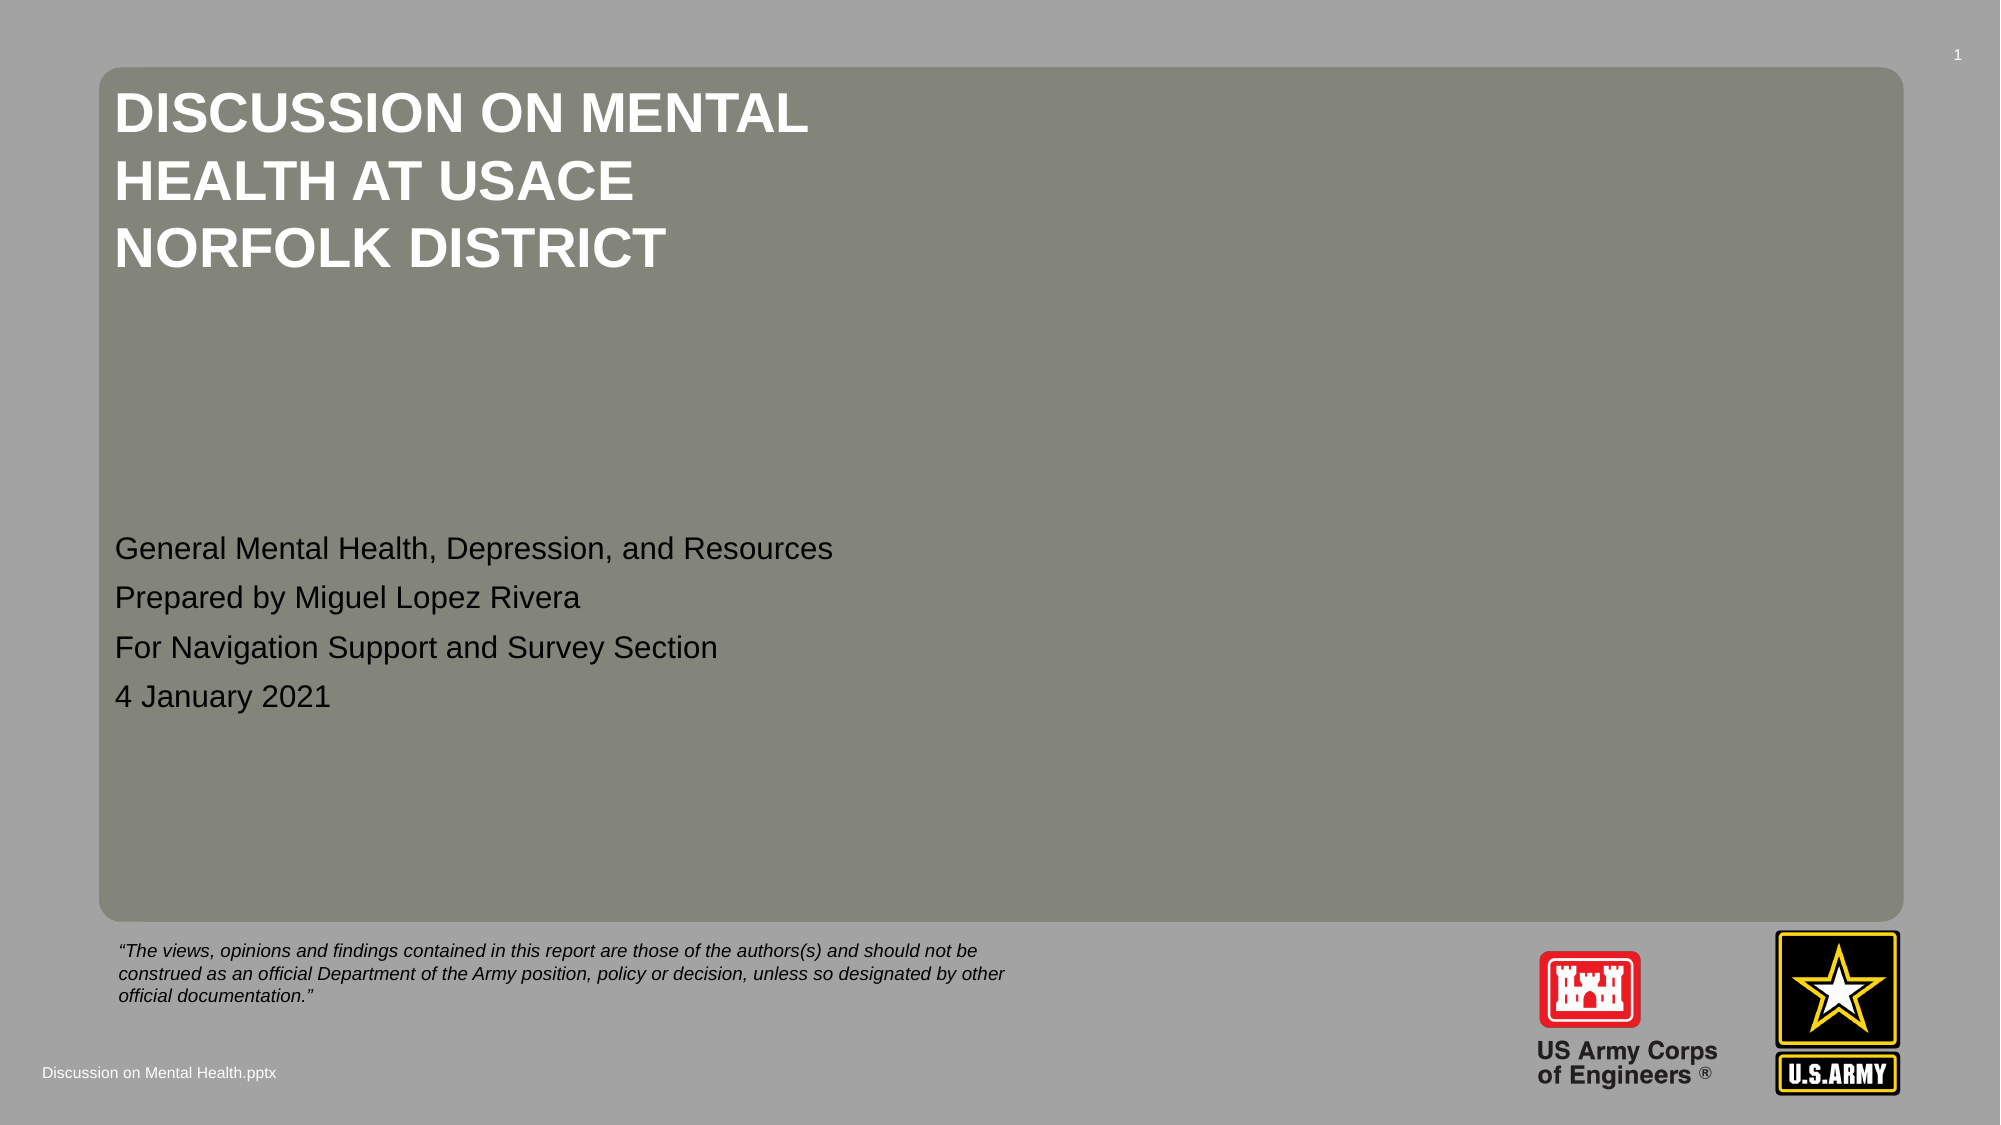

1
# Discussion on Mental Health at USACE Norfolk District
General Mental Health, Depression, and Resources
Prepared by Miguel Lopez Rivera
For Navigation Support and Survey Section
4 January 2021
Discussion on Mental Health.pptx